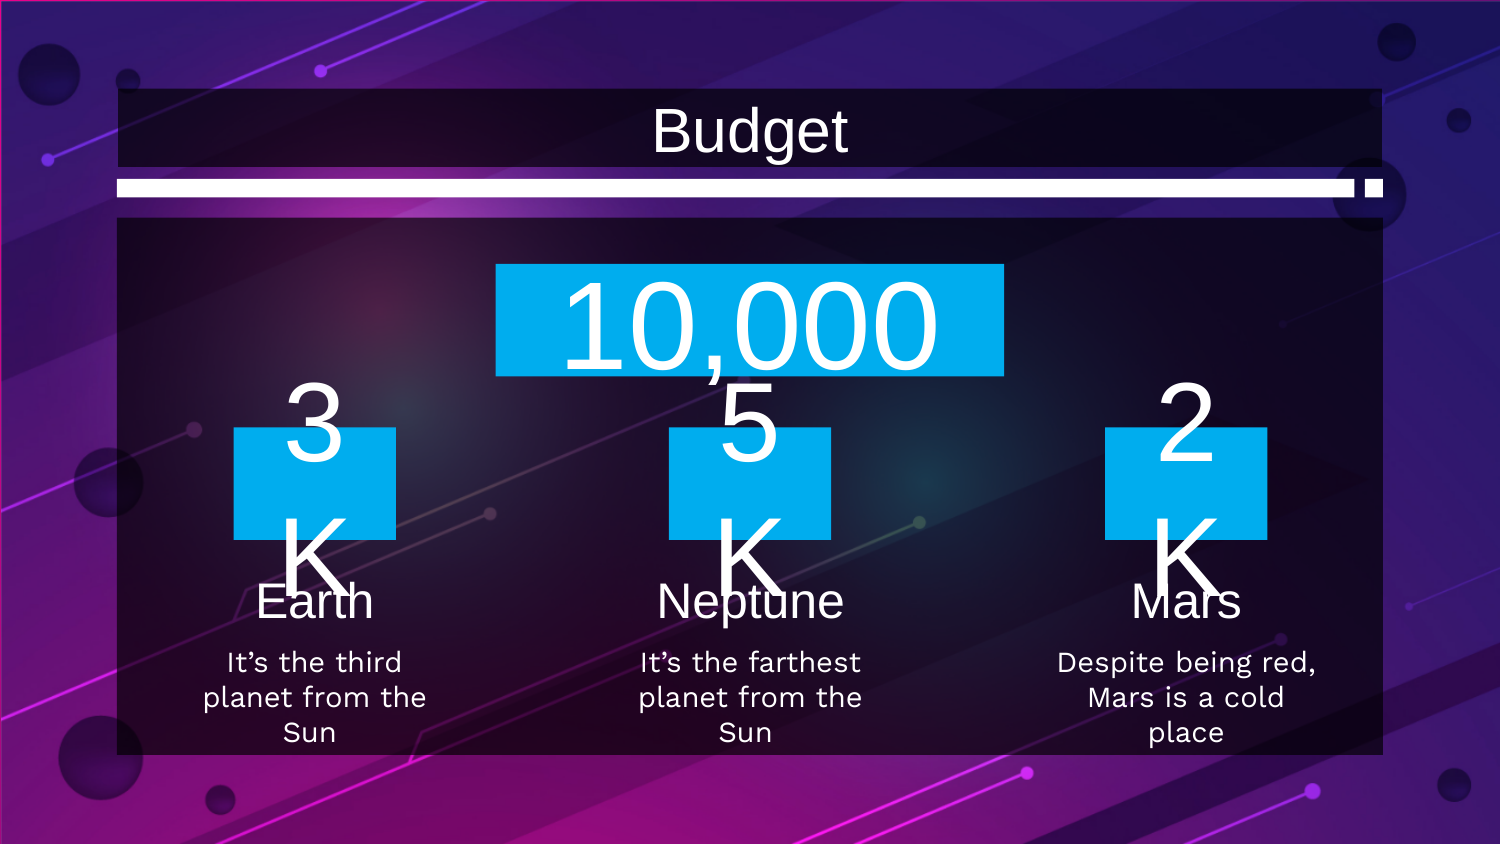

# Budget

10,000
3K
5K
2K
Earth
Neptune
Mars
It’s the third planet from the Sun
It’s the farthest planet from the Sun
Despite being red,
Mars is a cold place